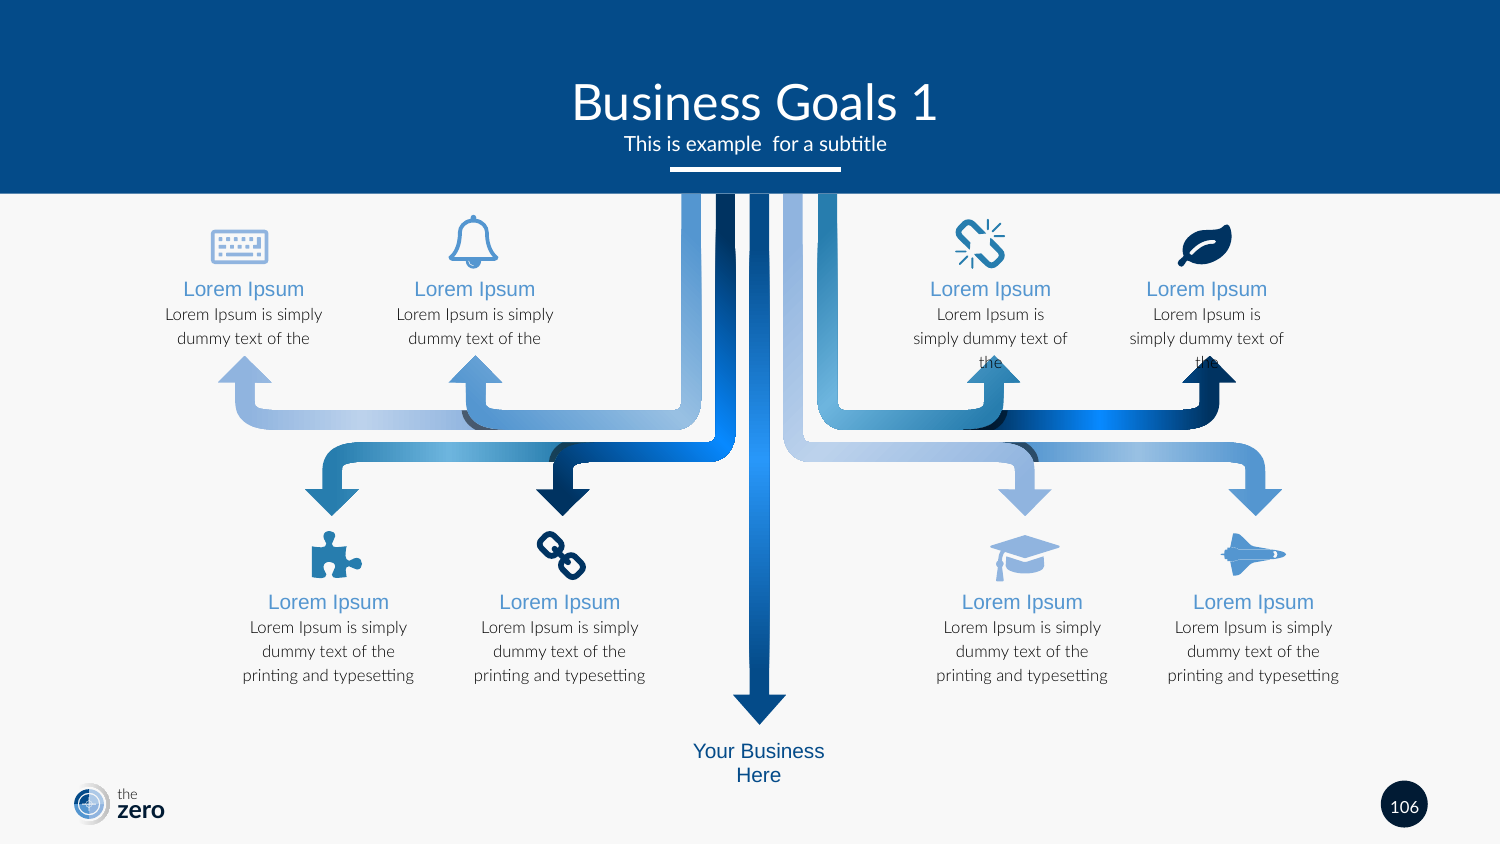

Business Goals 1
This is example  for a subtitle

Lorem Ipsum
Lorem Ipsum is simply dummy text of the

Lorem Ipsum
Lorem Ipsum is simply dummy text of the

Lorem Ipsum
Lorem Ipsum is simply dummy text of the

Lorem Ipsum
Lorem Ipsum is simply dummy text of the

Lorem Ipsum
Lorem Ipsum is simply dummy text of the printing and typesetting

Lorem Ipsum
Lorem Ipsum is simply dummy text of the printing and typesetting

Lorem Ipsum
Lorem Ipsum is simply dummy text of the printing and typesetting

Lorem Ipsum
Lorem Ipsum is simply dummy text of the printing and typesetting
Your Business
Here

the
106
zero